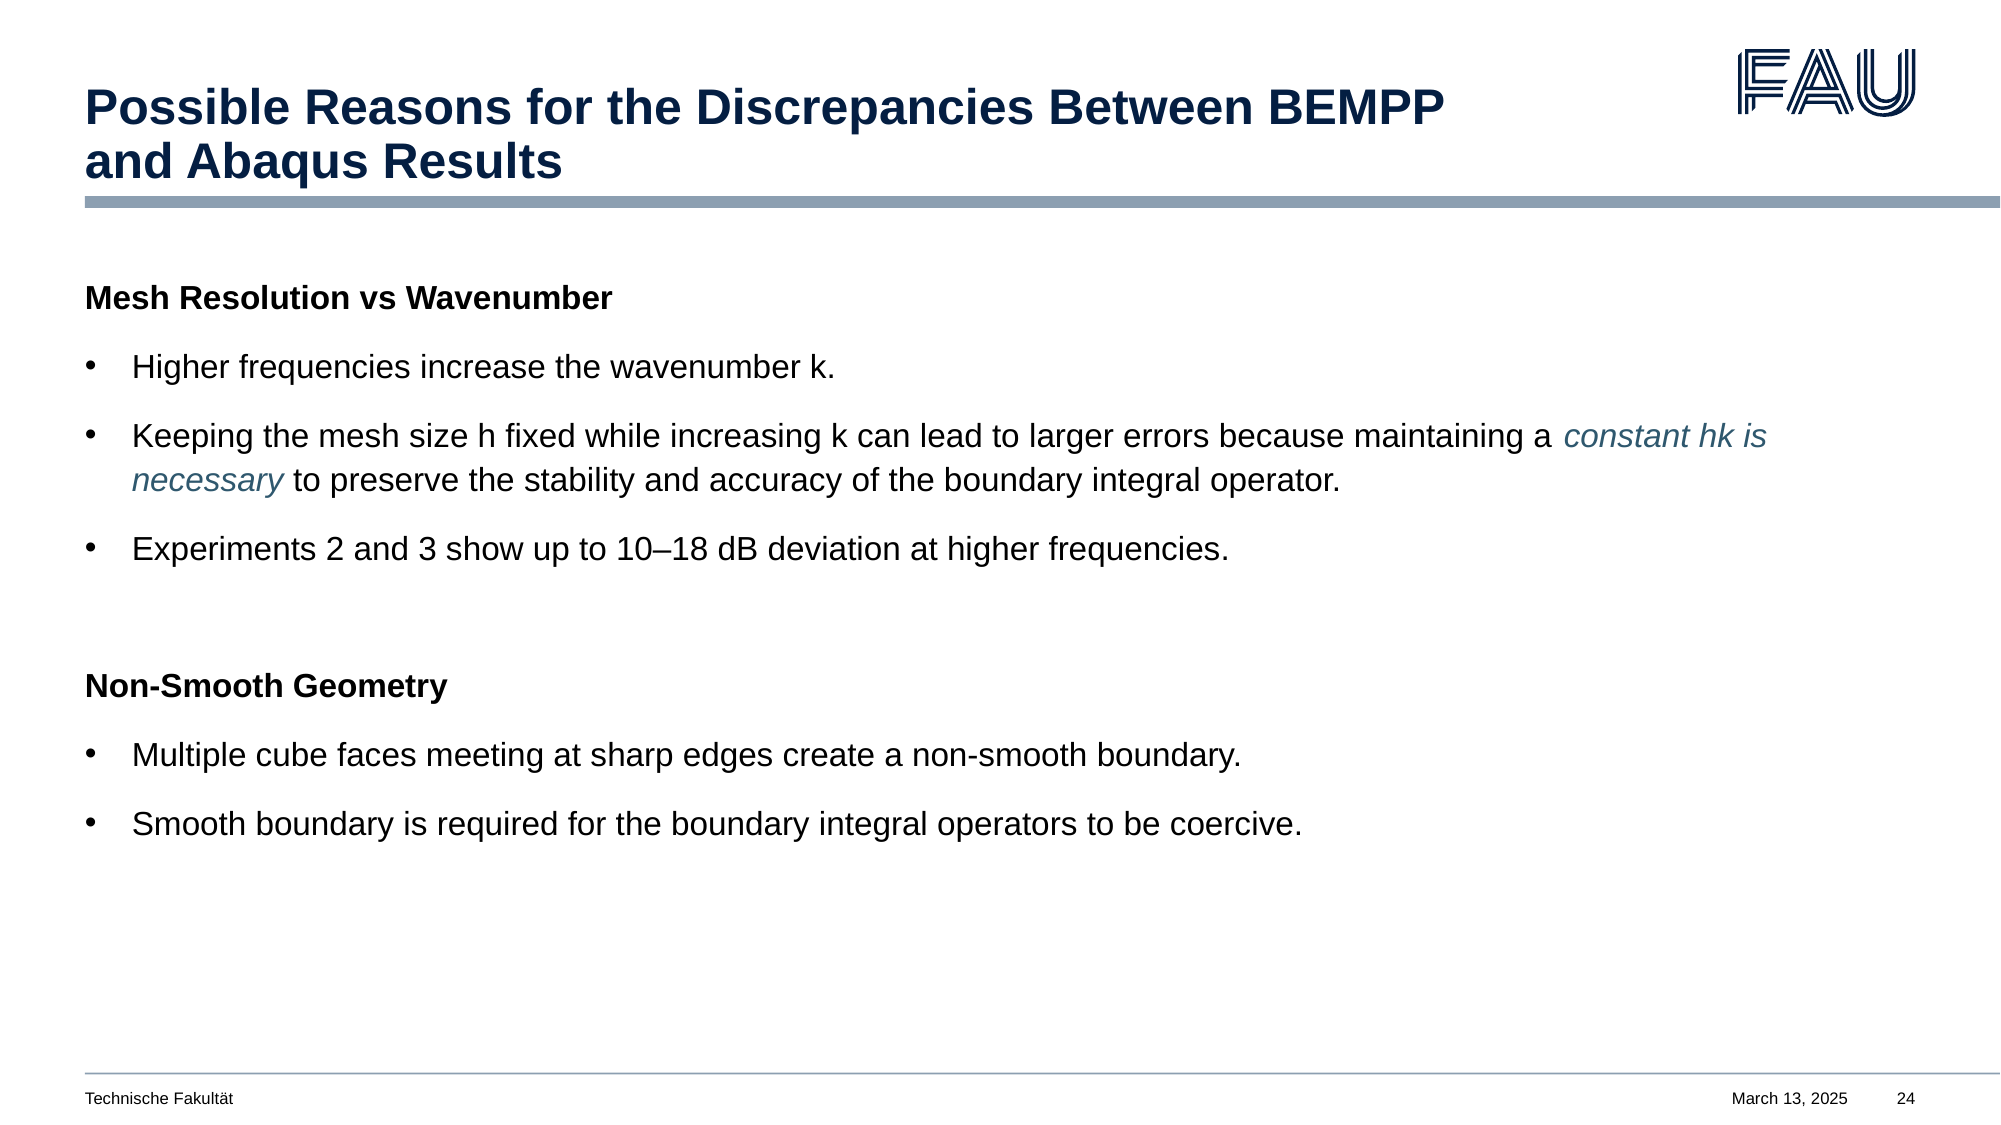

# Possible Reasons for the Discrepancies Between BEMPP and Abaqus Results
Mesh Resolution vs Wavenumber
Higher frequencies increase the wavenumber k.
Keeping the mesh size h fixed while increasing k can lead to larger errors because maintaining a constant hk is necessary to preserve the stability and accuracy of the boundary integral operator.
Experiments 2 and 3 show up to 10–18 dB deviation at higher frequencies.

Non-Smooth Geometry
Multiple cube faces meeting at sharp edges create a non-smooth boundary.
Smooth boundary is required for the boundary integral operators to be coercive.
Technische Fakultät
March 13, 2025
24